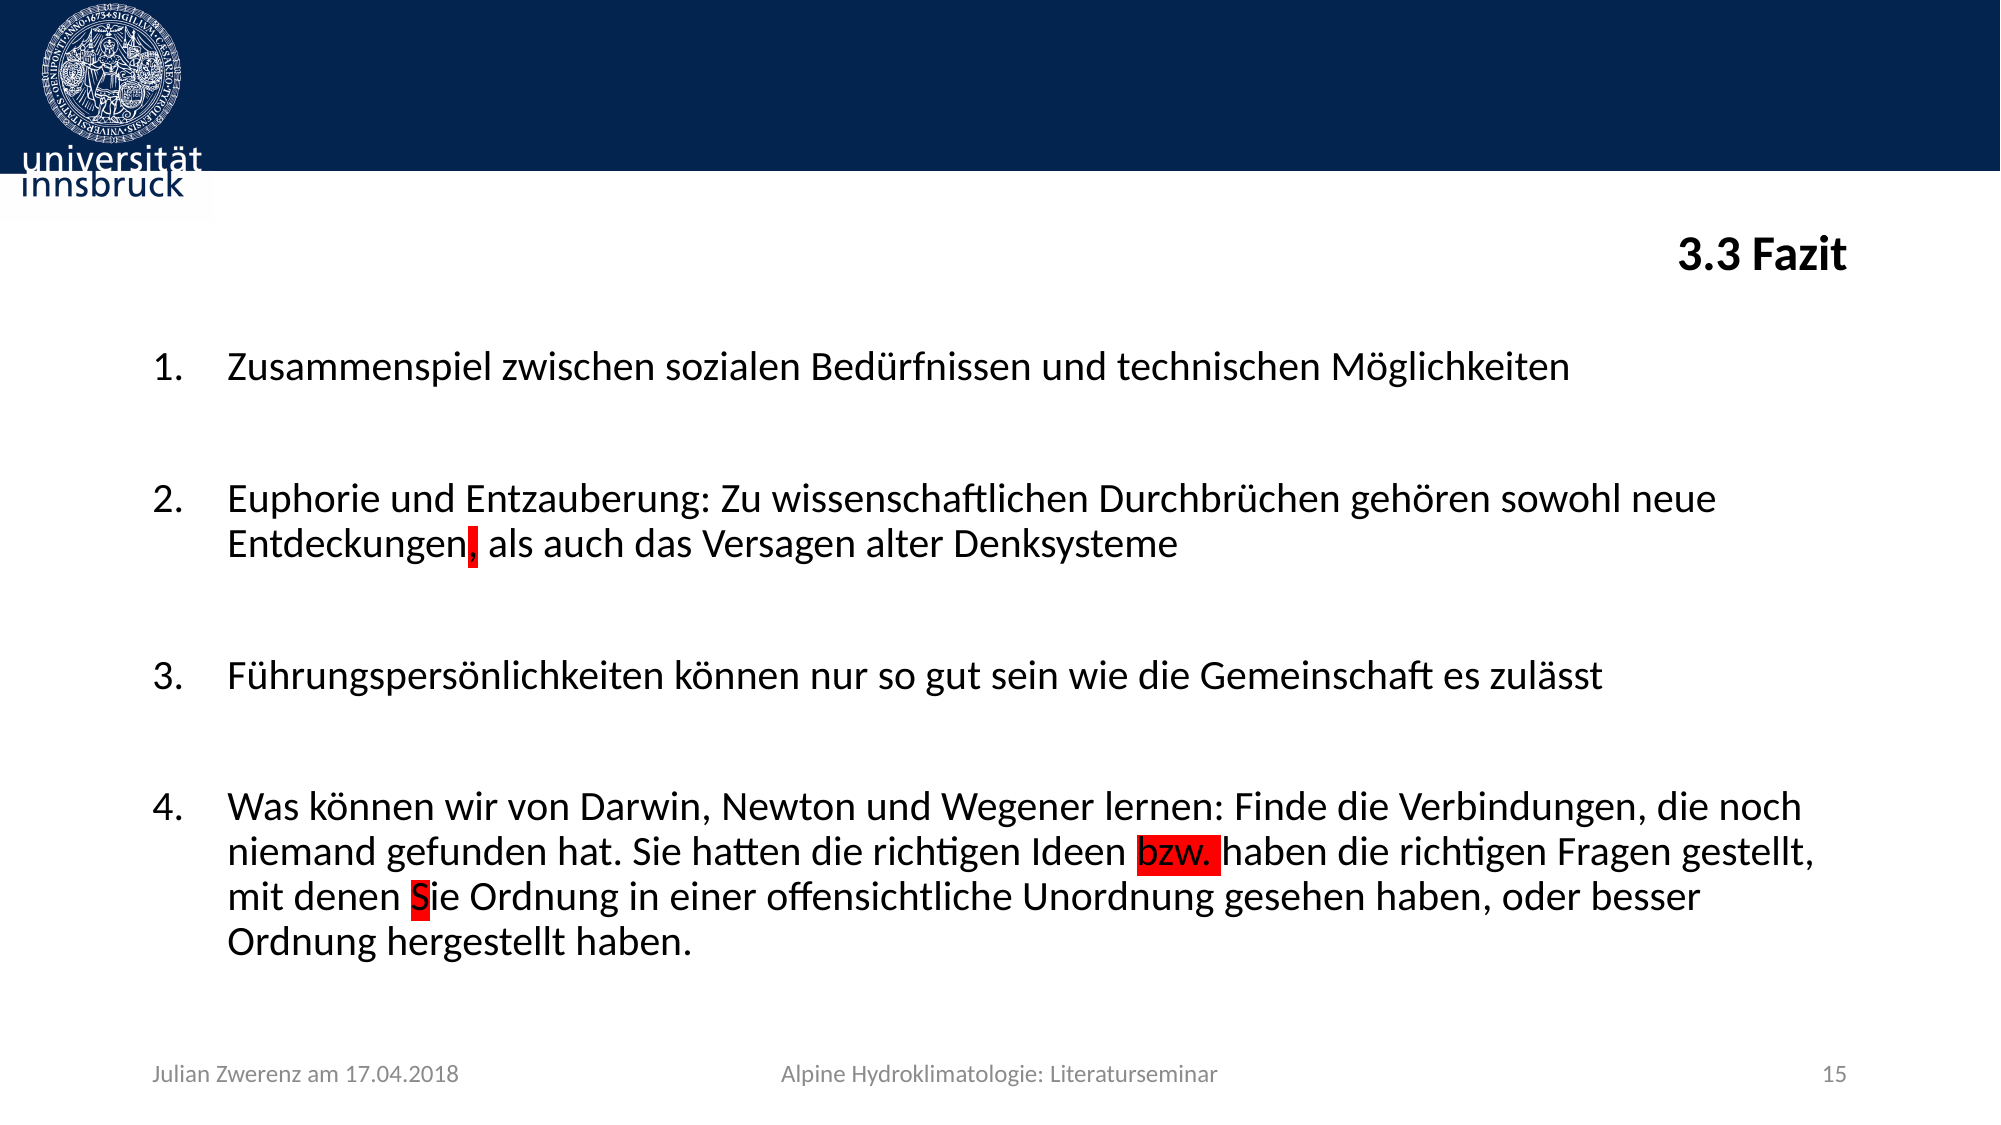

# 3.3 Fazit
Zusammenspiel zwischen sozialen Bedürfnissen und technischen Möglichkeiten

Euphorie und Entzauberung: Zu wissenschaftlichen Durchbrüchen gehören sowohl neue Entdeckungen, als auch das Versagen alter Denksysteme

Führungspersönlichkeiten können nur so gut sein wie die Gemeinschaft es zulässt

Was können wir von Darwin, Newton und Wegener lernen: Finde die Verbindungen, die noch niemand gefunden hat. Sie hatten die richtigen Ideen bzw. haben die richtigen Fragen gestellt, mit denen Sie Ordnung in einer offensichtliche Unordnung gesehen haben, oder besser Ordnung hergestellt haben.
Julian Zwerenz am 17.04.2018
Alpine Hydroklimatologie: Literaturseminar
15